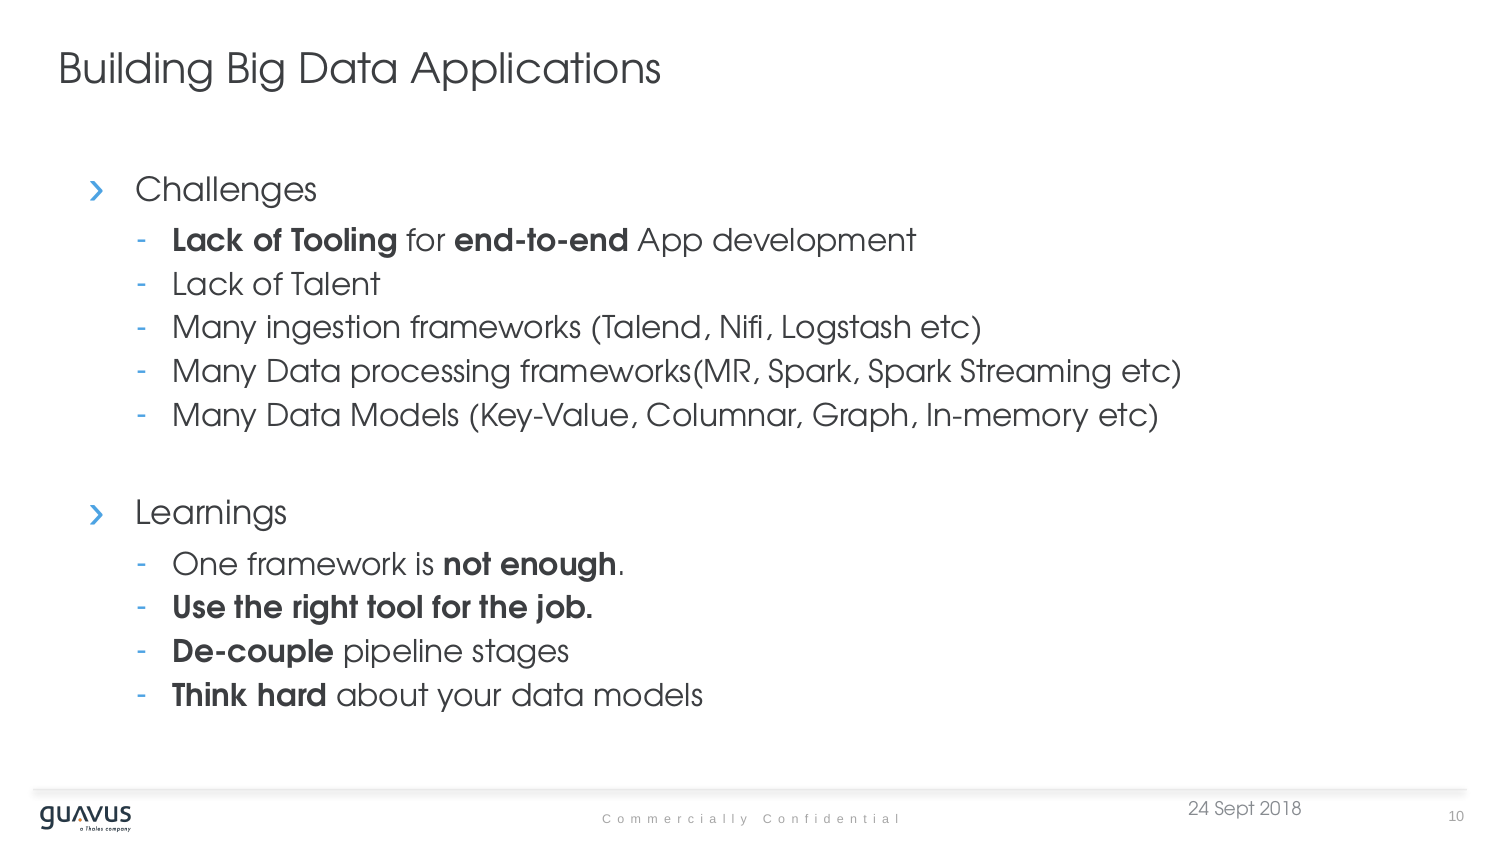

# Building Big Data Applications
Challenges
Lack of Tooling for end-to-end App development
Lack of Talent
Many ingestion frameworks (Talend, Nifi, Logstash etc)
Many Data processing frameworks(MR, Spark, Spark Streaming etc)
Many Data Models (Key-Value, Columnar, Graph, In-memory etc)

Learnings
One framework is not enough.
Use the right tool for the job.
De-couple pipeline stages
Think hard about your data models